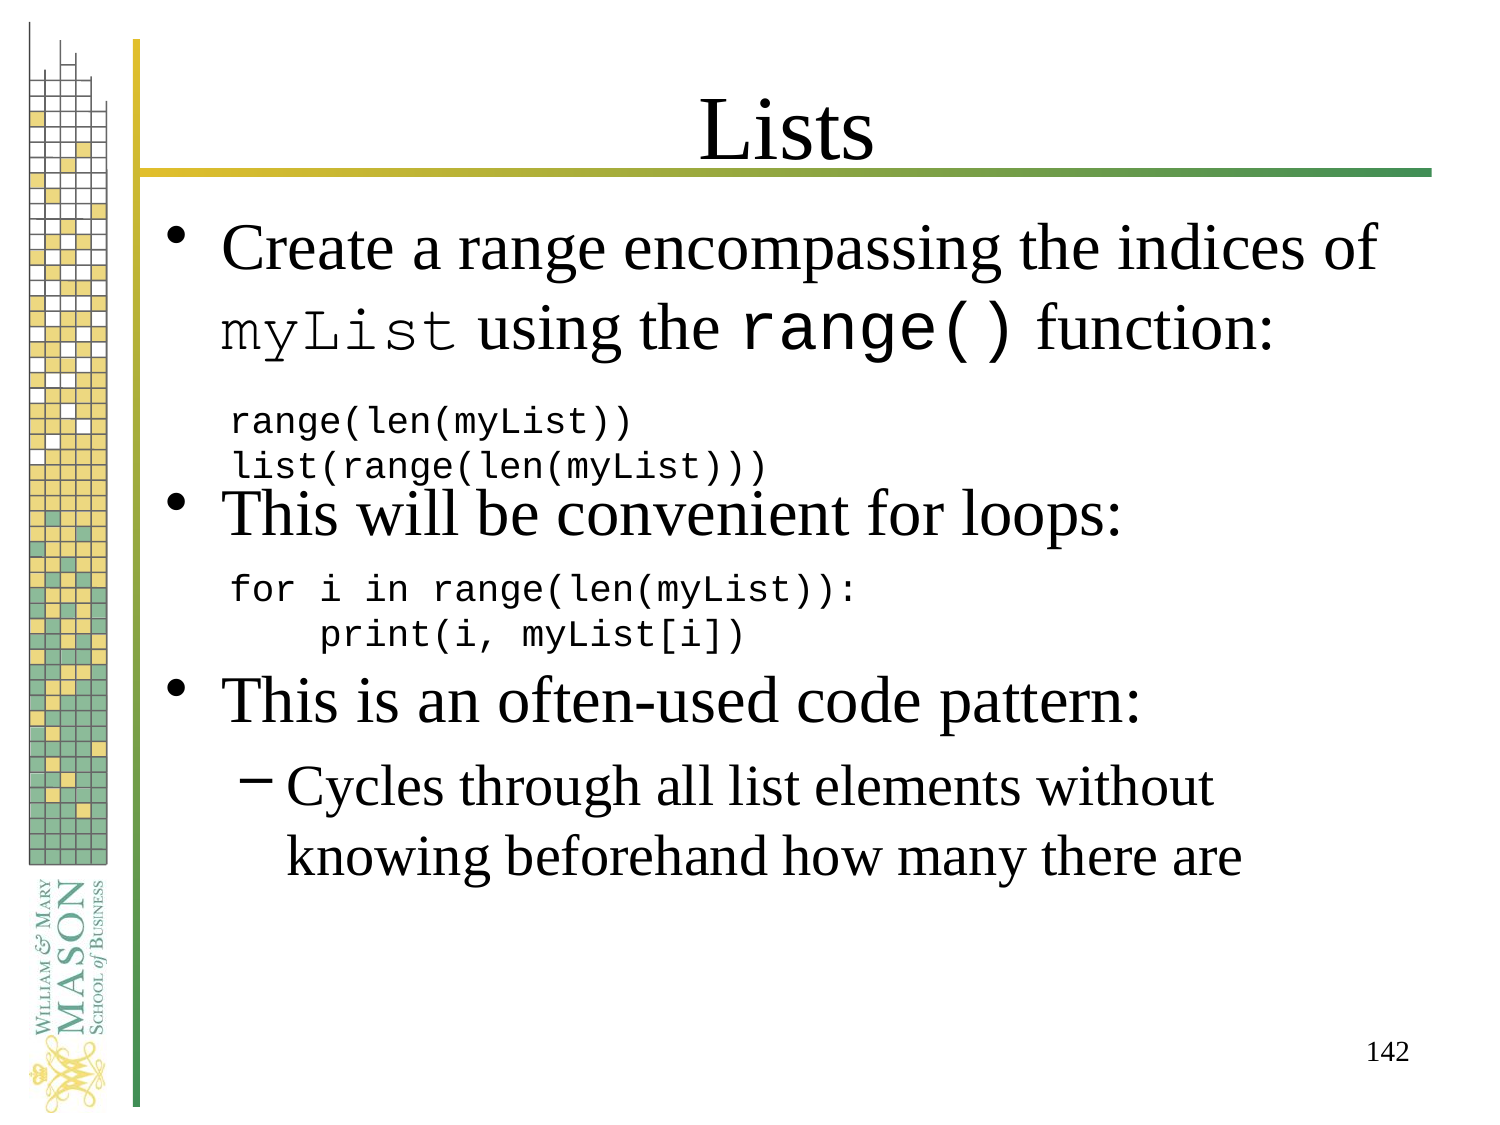

# Lists
Create a range encompassing the indices of myList using the range() function:

This will be convenient for loops:

This is an often-used code pattern:
Cycles through all list elements without knowing beforehand how many there are
range(len(myList))
list(range(len(myList)))
for i in range(len(myList)):
    print(i, myList[i])
142